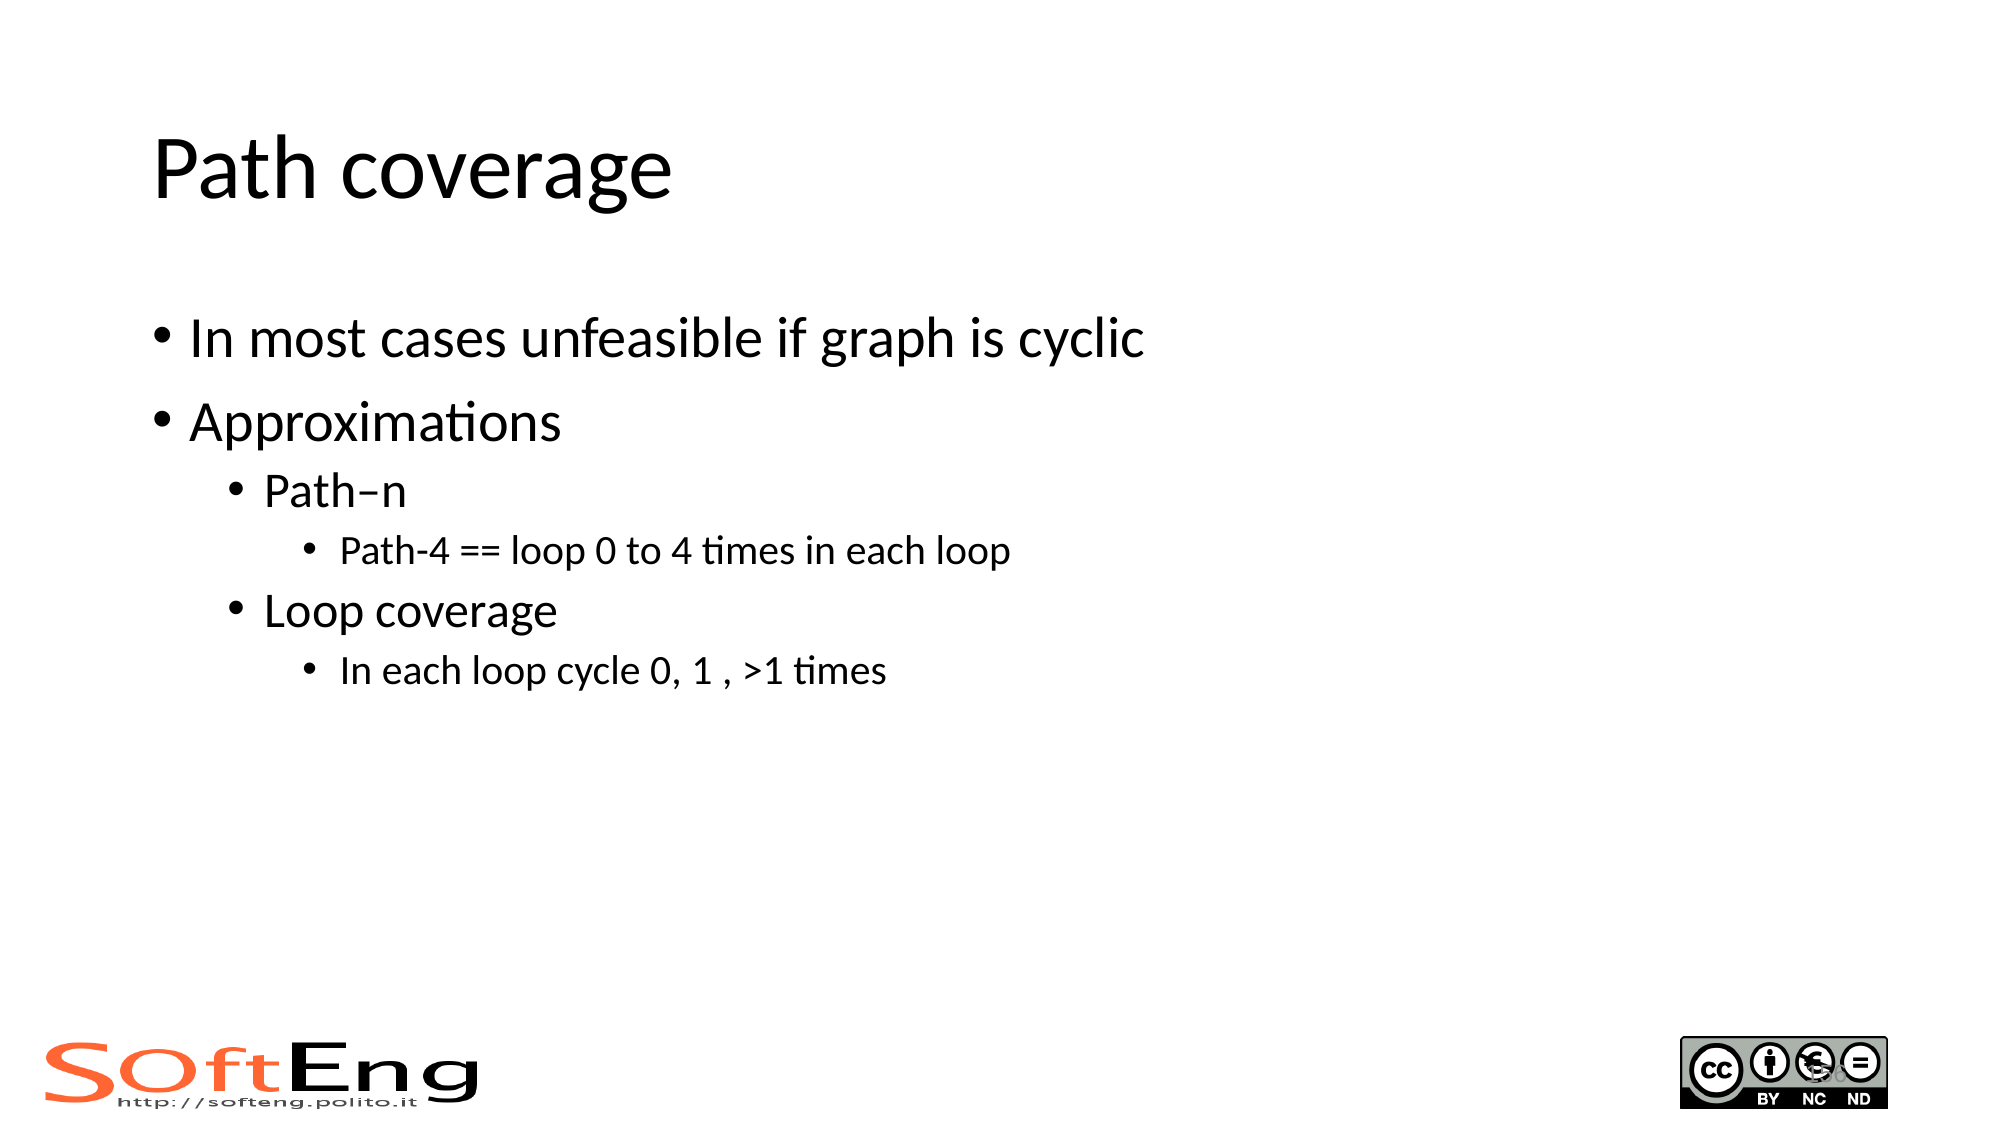

# Path coverage
In most cases unfeasible if graph is cyclic
Approximations
Path–n
Path-4 == loop 0 to 4 times in each loop
Loop coverage
In each loop cycle 0, 1 , >1 times
156